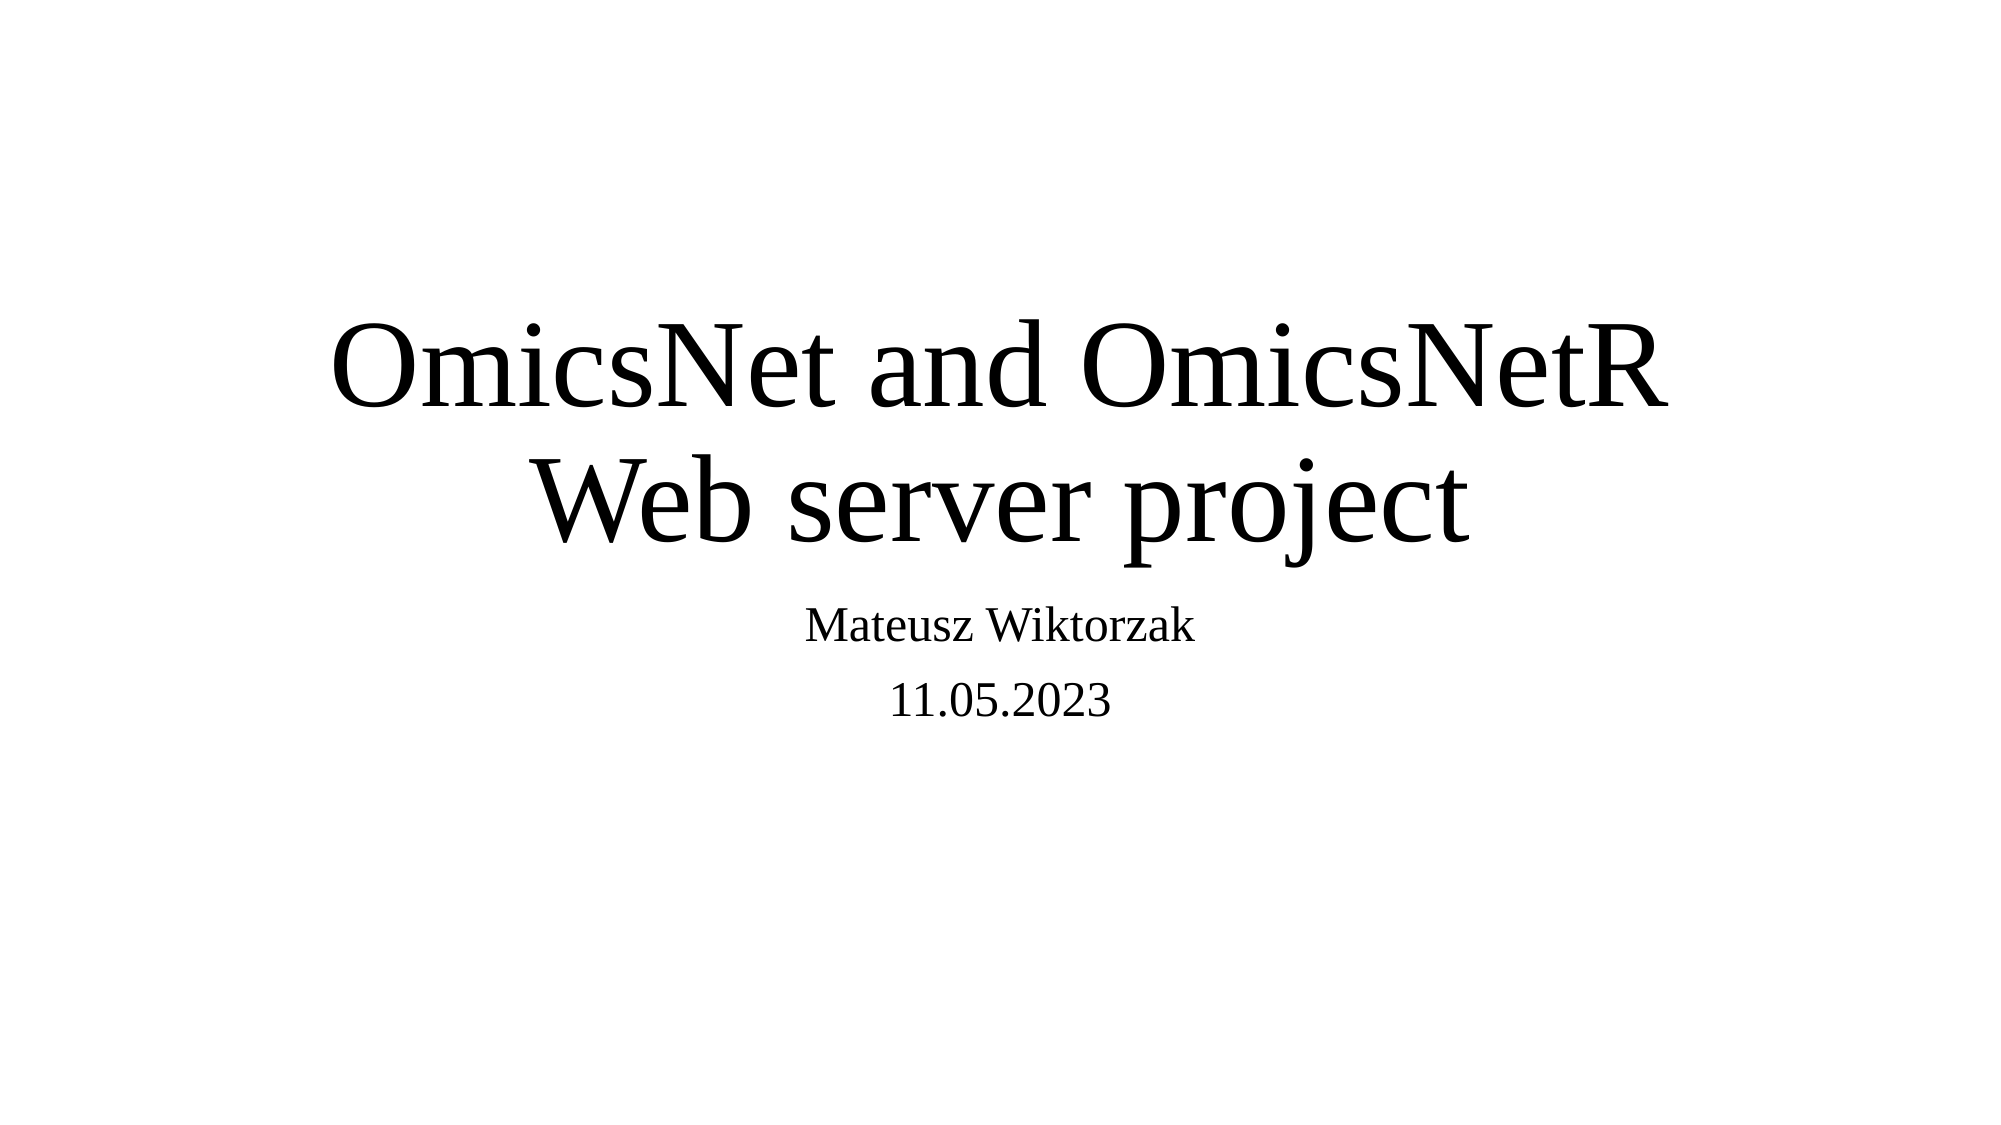

# OmicsNet and OmicsNetR Web server project
Mateusz Wiktorzak
11.05.2023